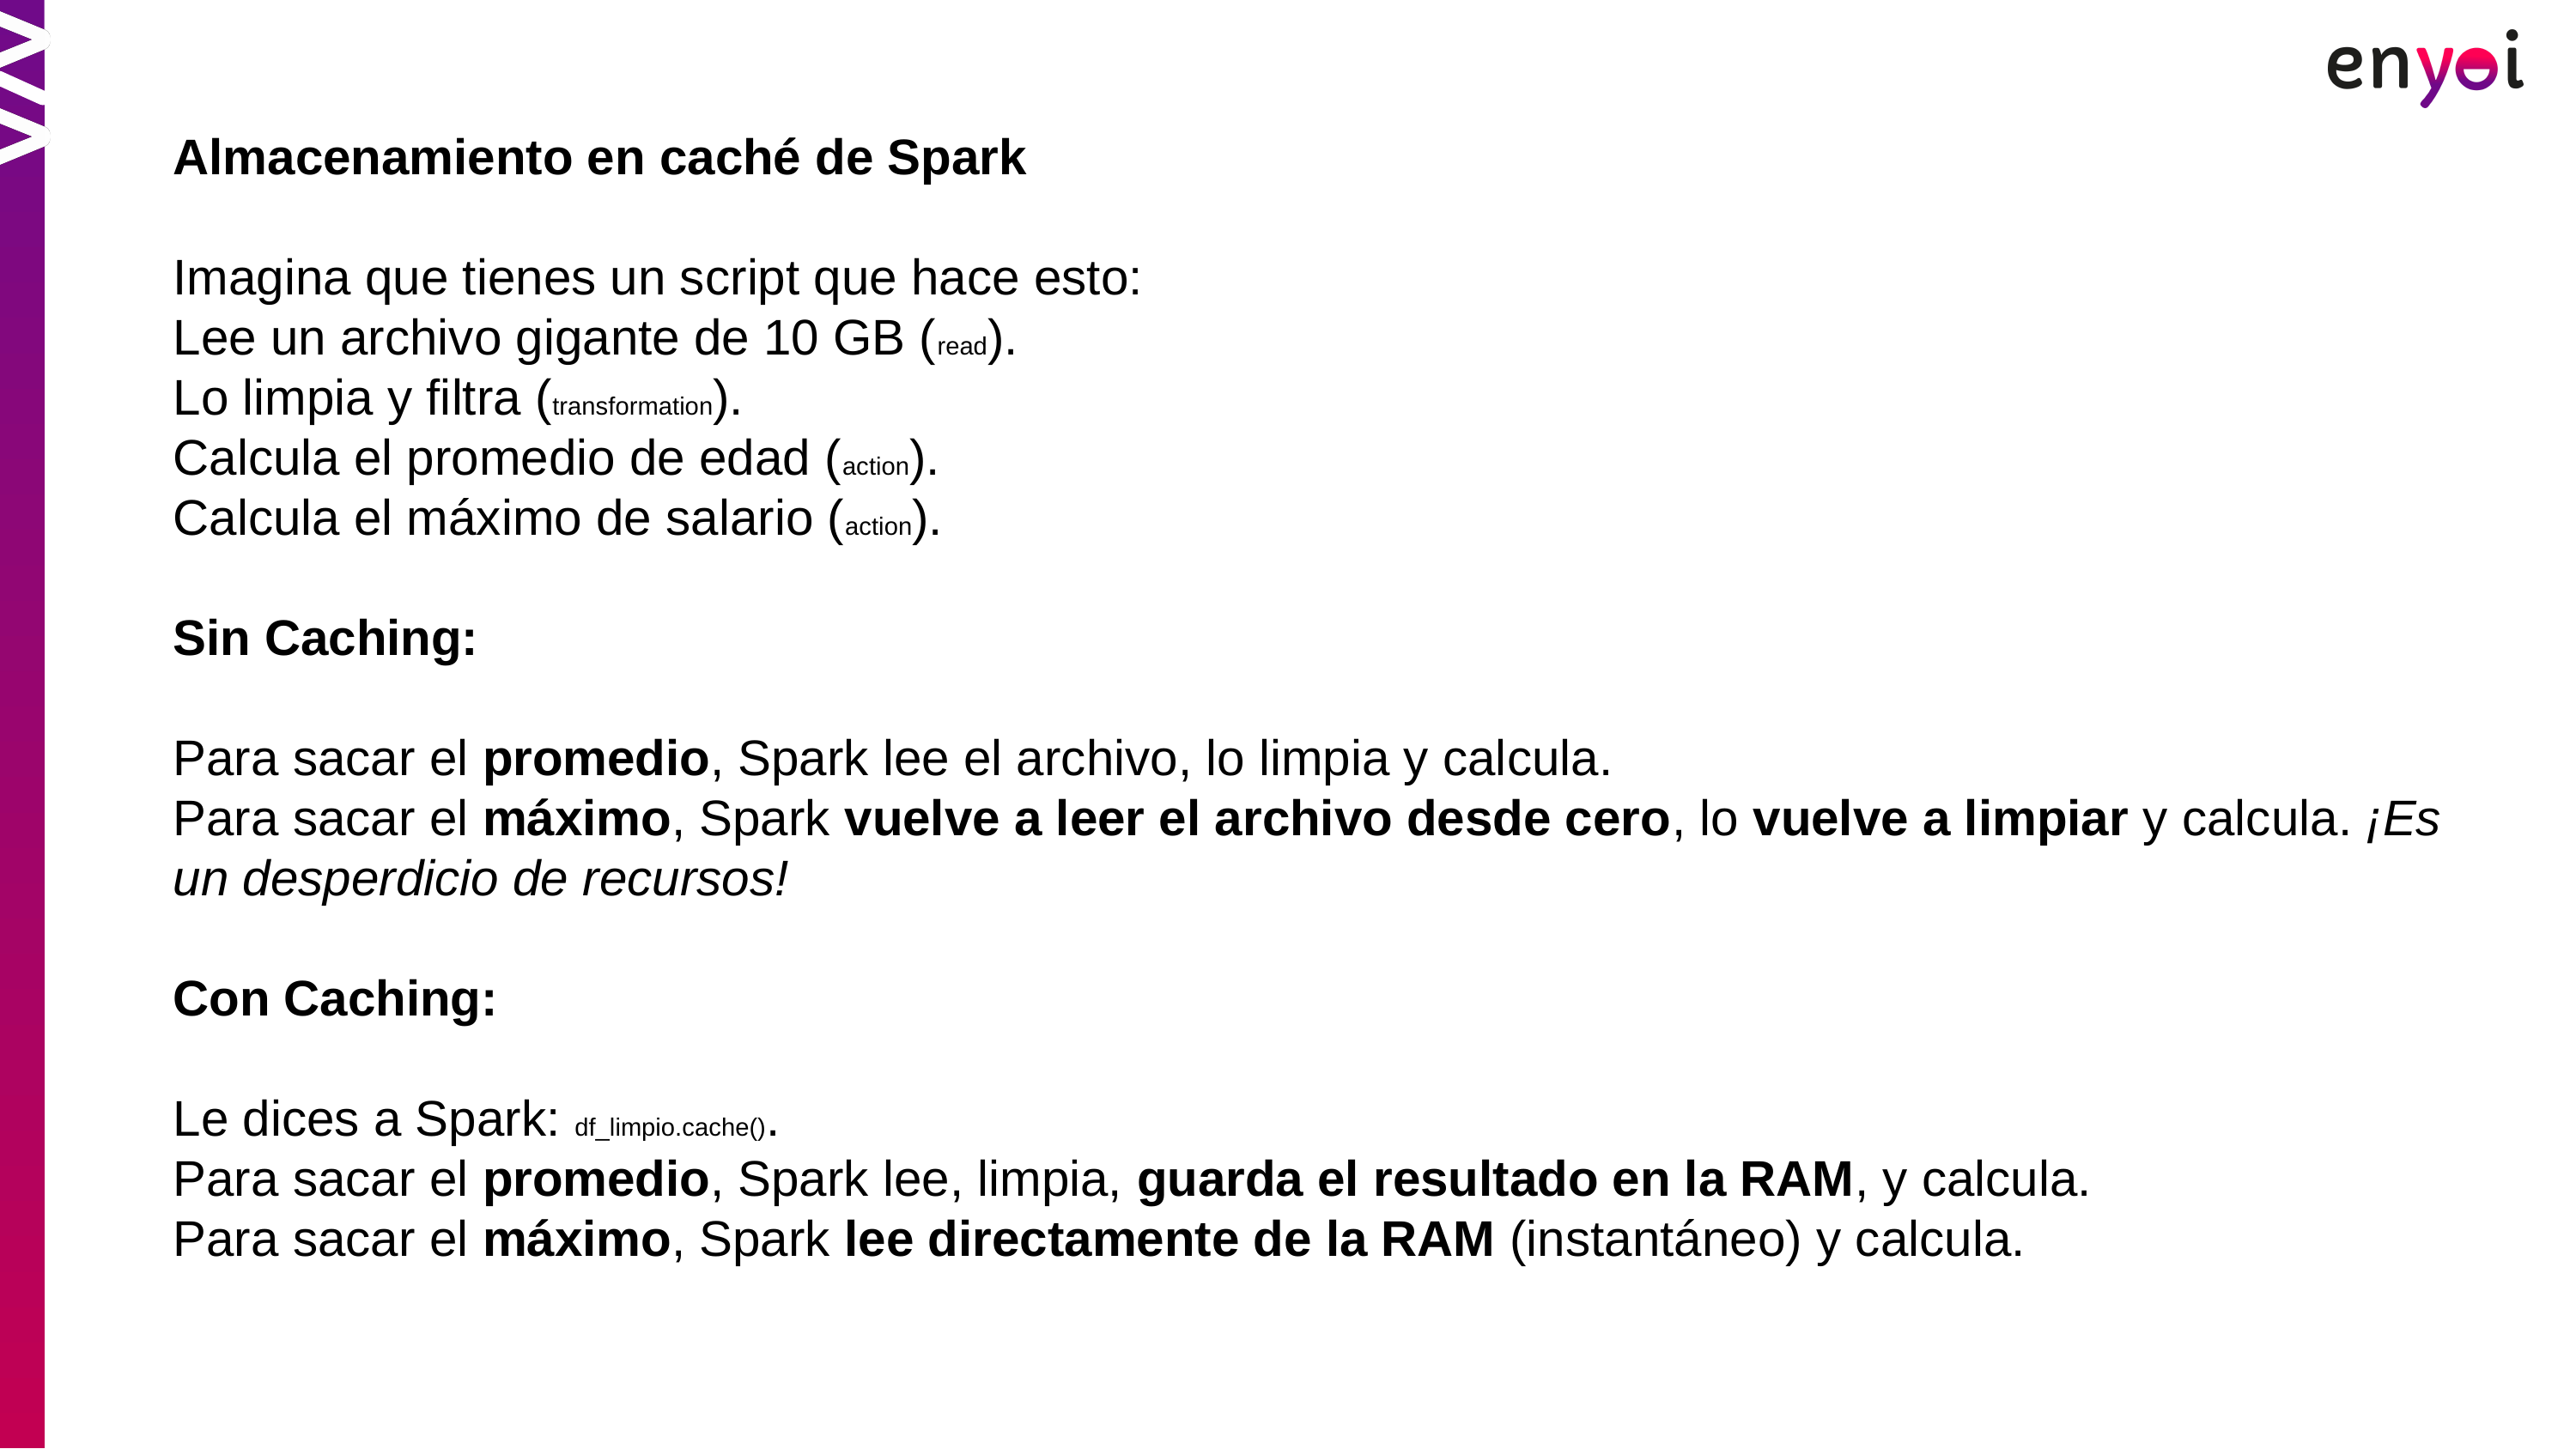

Almacenamiento en caché de Spark

Imagina que tienes un script que hace esto:
Lee un archivo gigante de 10 GB (read).
Lo limpia y filtra (transformation).
Calcula el promedio de edad (action).
Calcula el máximo de salario (action).

Sin Caching:

Para sacar el promedio, Spark lee el archivo, lo limpia y calcula.
Para sacar el máximo, Spark vuelve a leer el archivo desde cero, lo vuelve a limpiar y calcula. ¡Es un desperdicio de recursos!

Con Caching:

Le dices a Spark: df_limpio.cache().
Para sacar el promedio, Spark lee, limpia, guarda el resultado en la RAM, y calcula.
Para sacar el máximo, Spark lee directamente de la RAM (instantáneo) y calcula.